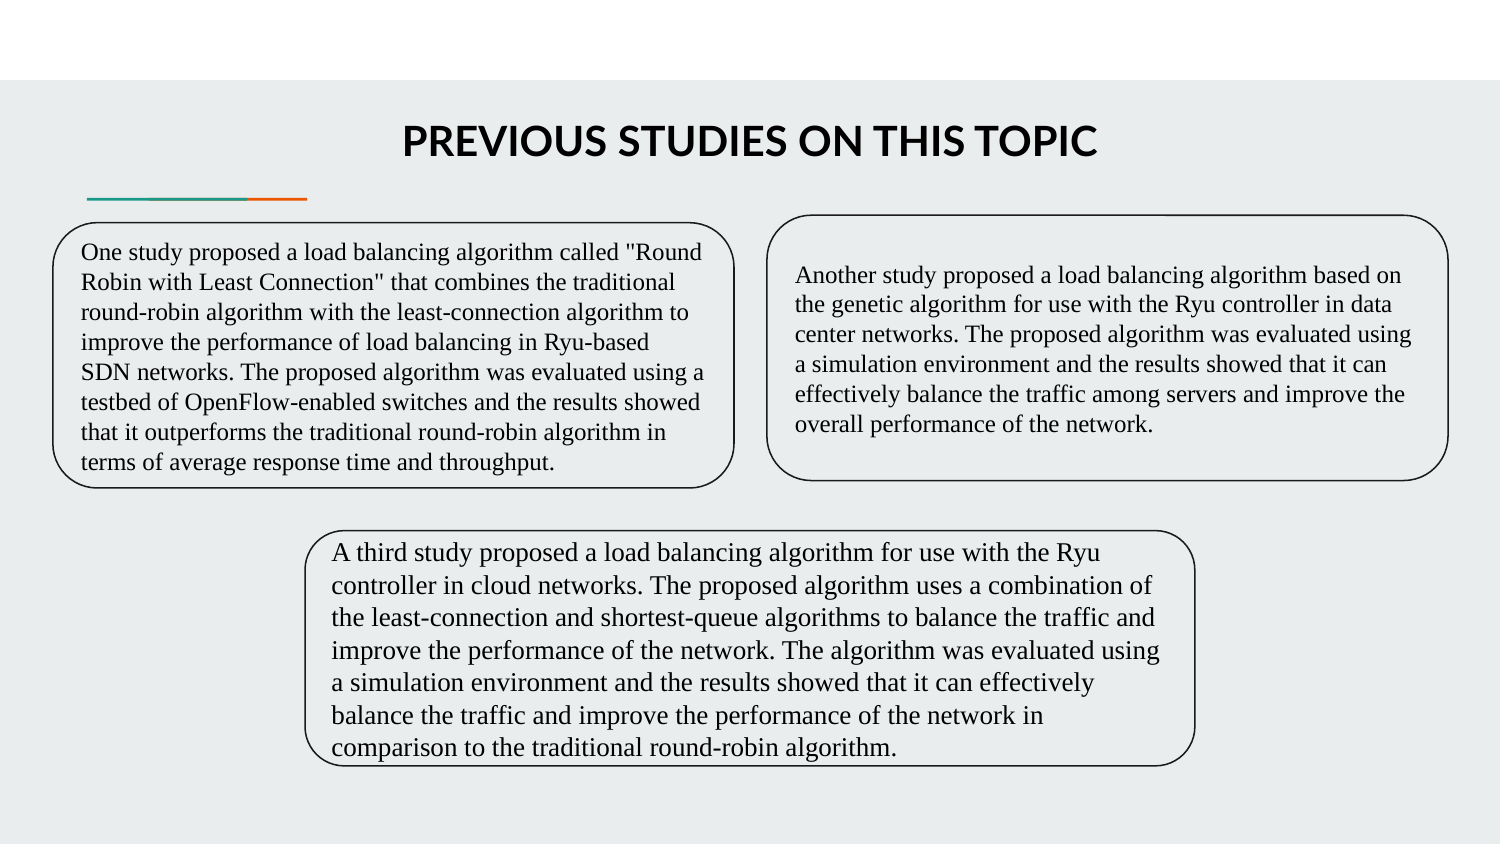

PREVIOUS STUDIES ON THIS TOPIC
Another study proposed a load balancing algorithm based on the genetic algorithm for use with the Ryu controller in data center networks. The proposed algorithm was evaluated using a simulation environment and the results showed that it can effectively balance the traffic among servers and improve the overall performance of the network.
One study proposed a load balancing algorithm called "Round Robin with Least Connection" that combines the traditional round-robin algorithm with the least-connection algorithm to improve the performance of load balancing in Ryu-based SDN networks. The proposed algorithm was evaluated using a testbed of OpenFlow-enabled switches and the results showed that it outperforms the traditional round-robin algorithm in terms of average response time and throughput.
A third study proposed a load balancing algorithm for use with the Ryu controller in cloud networks. The proposed algorithm uses a combination of the least-connection and shortest-queue algorithms to balance the traffic and improve the performance of the network. The algorithm was evaluated using a simulation environment and the results showed that it can effectively balance the traffic and improve the performance of the network in comparison to the traditional round-robin algorithm.